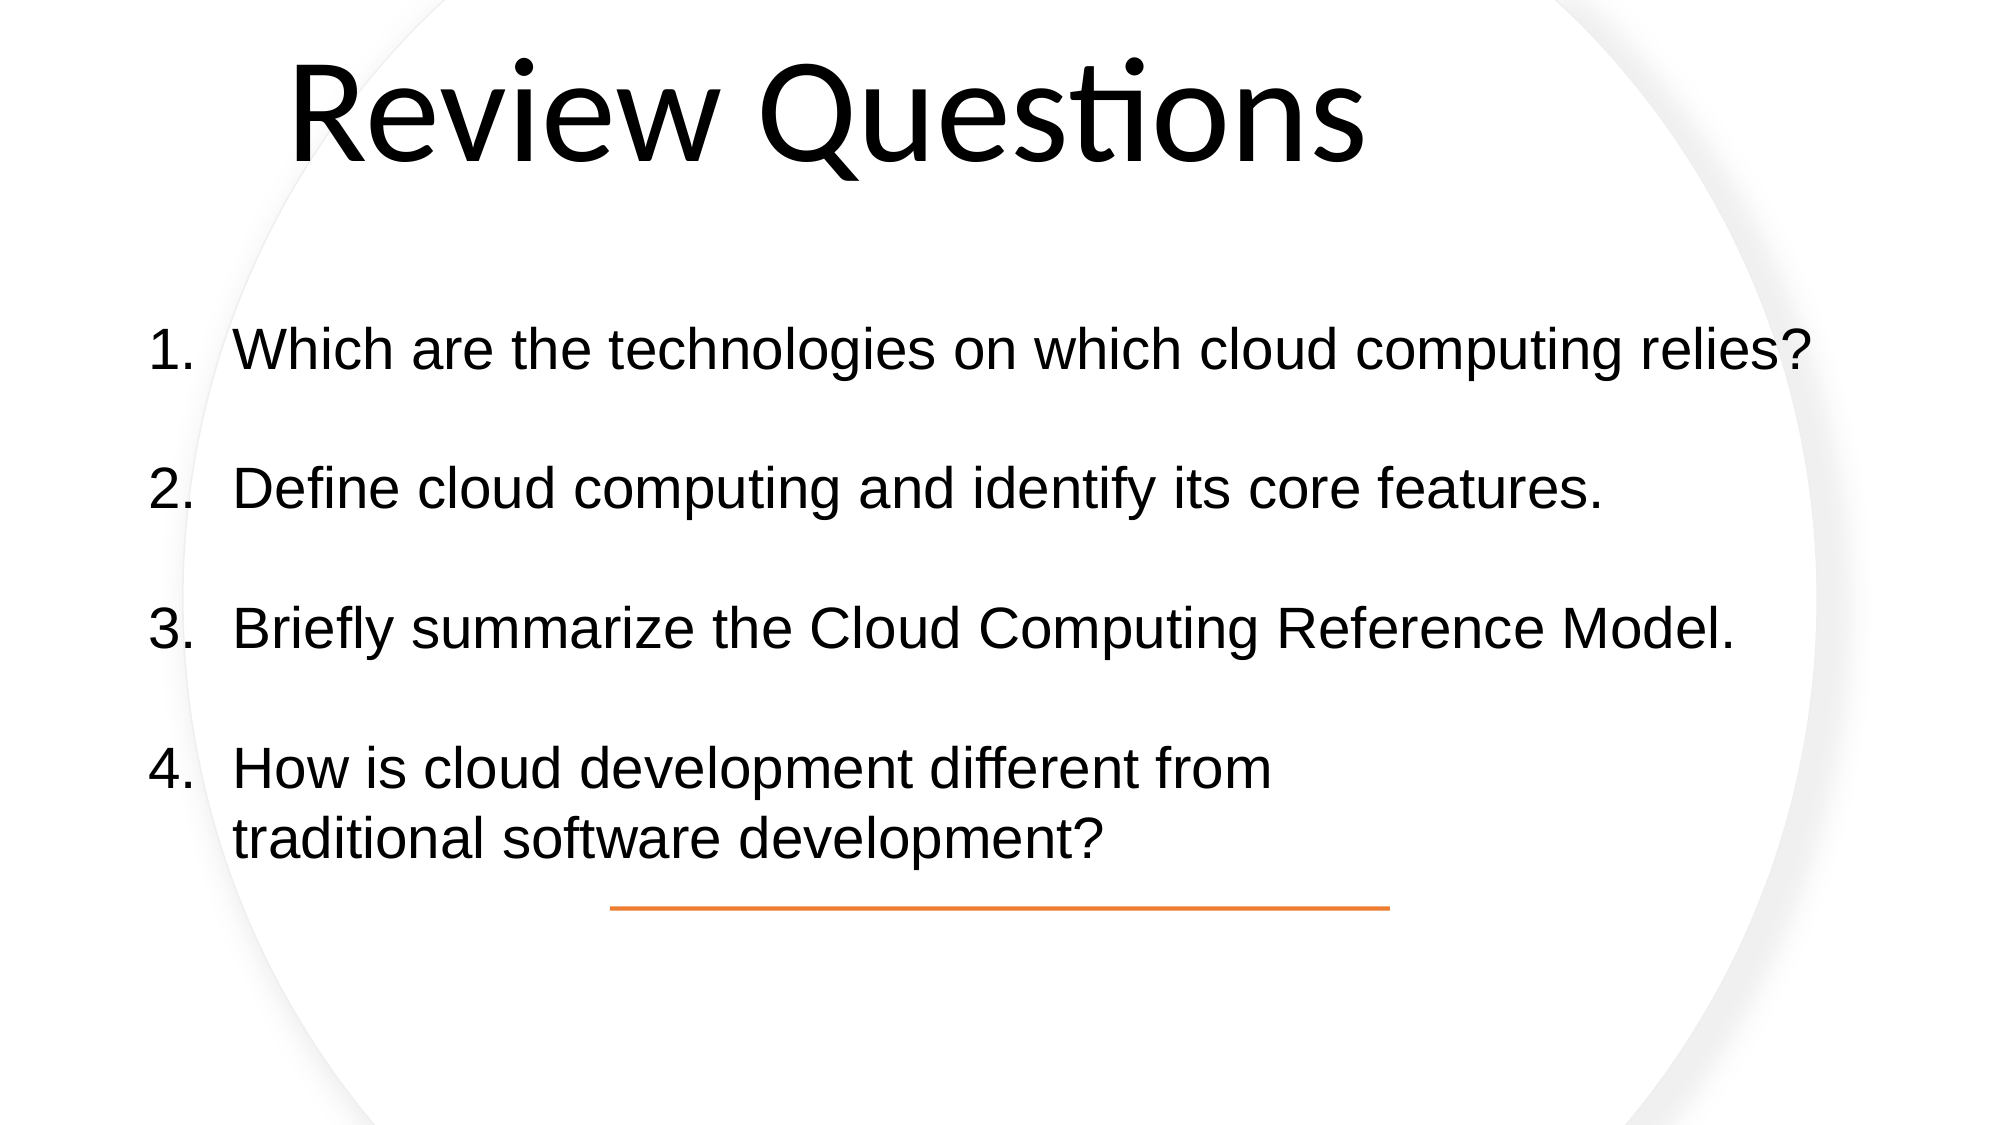

# Review Questions
Which are the technologies on which cloud computing relies?​

Define cloud computing and identify its core features. ​

Briefly summarize the Cloud Computing Reference Model.

​How is cloud development different from traditional software development?​